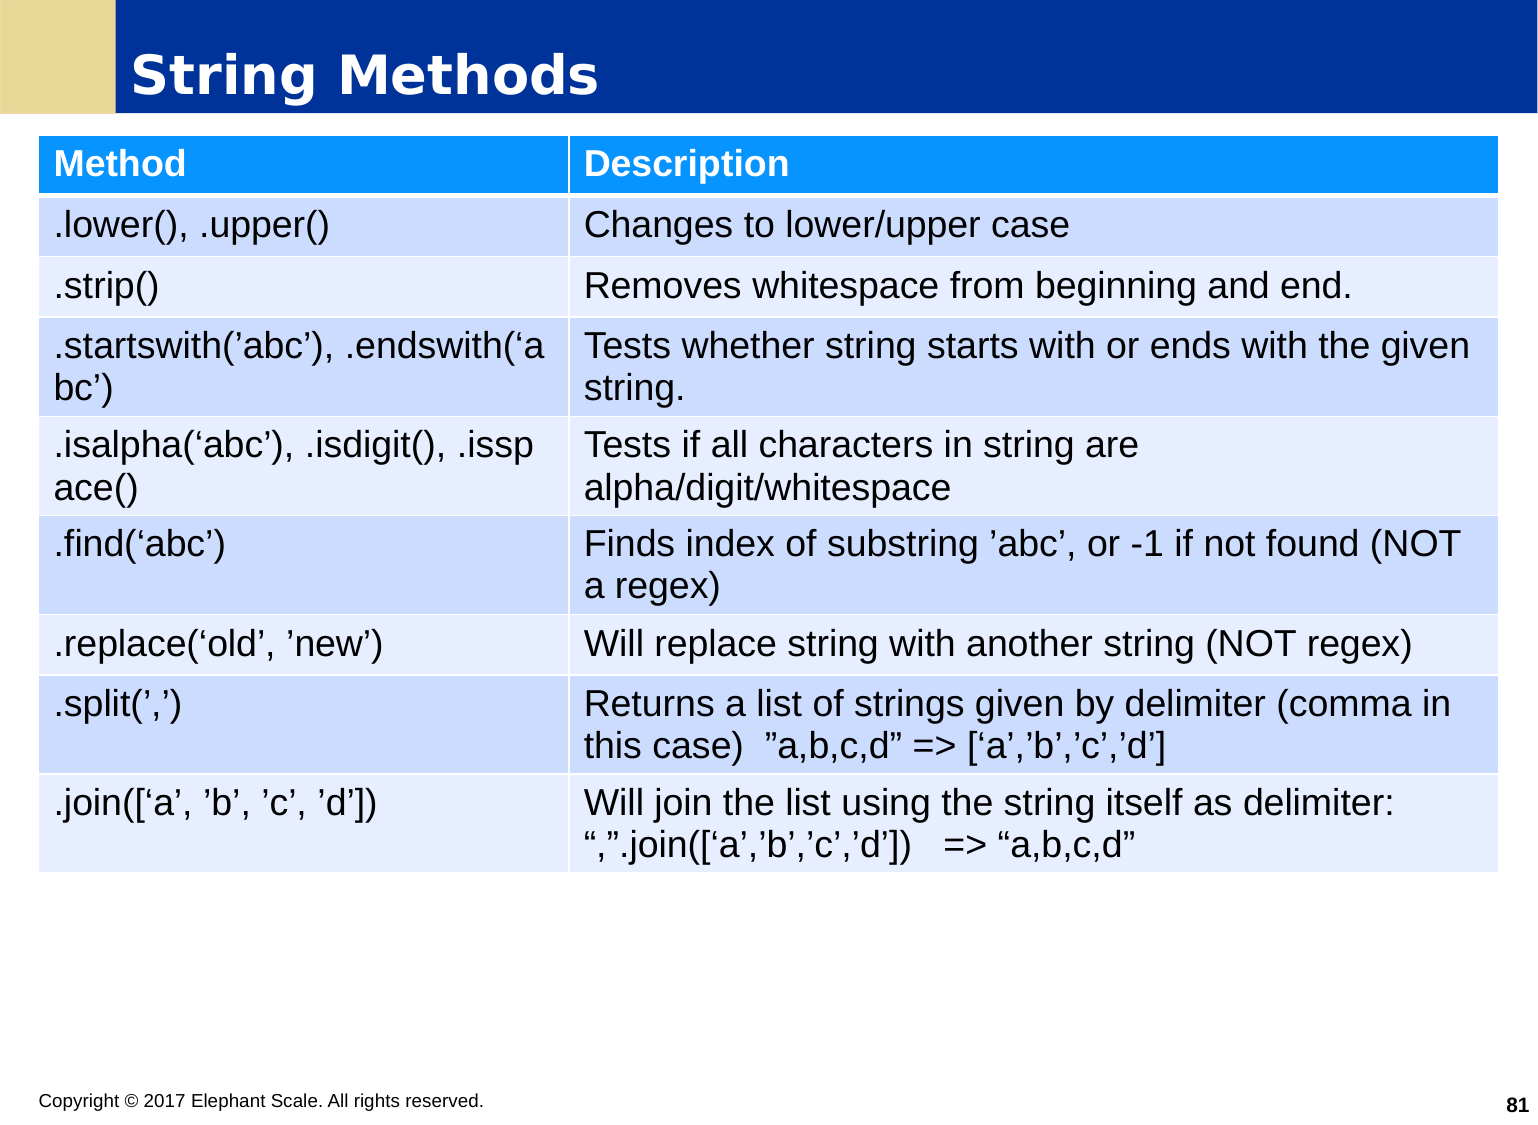

# String Methods
| Method | Description |
| --- | --- |
| .lower(), .upper() | Changes to lower/upper case |
| .strip() | Removes whitespace from beginning and end. |
| .startswith(’abc’), .endswith(‘abc’) | Tests whether string starts with or ends with the given string. |
| .isalpha(‘abc’), .isdigit(), .isspace() | Tests if all characters in string are alpha/digit/whitespace |
| .find(‘abc’) | Finds index of substring ’abc’, or -1 if not found (NOT a regex) |
| .replace(‘old’, ’new’) | Will replace string with another string (NOT regex) |
| .split(’,’) | Returns a list of strings given by delimiter (comma in this case) ”a,b,c,d” => [‘a’,’b’,’c’,’d’] |
| .join([‘a’, ’b’, ’c’, ’d’]) | Will join the list using the string itself as delimiter: “,”.join([‘a’,’b’,’c’,’d’]) => “a,b,c,d” |
81
Copyright © 2017 Elephant Scale. All rights reserved.